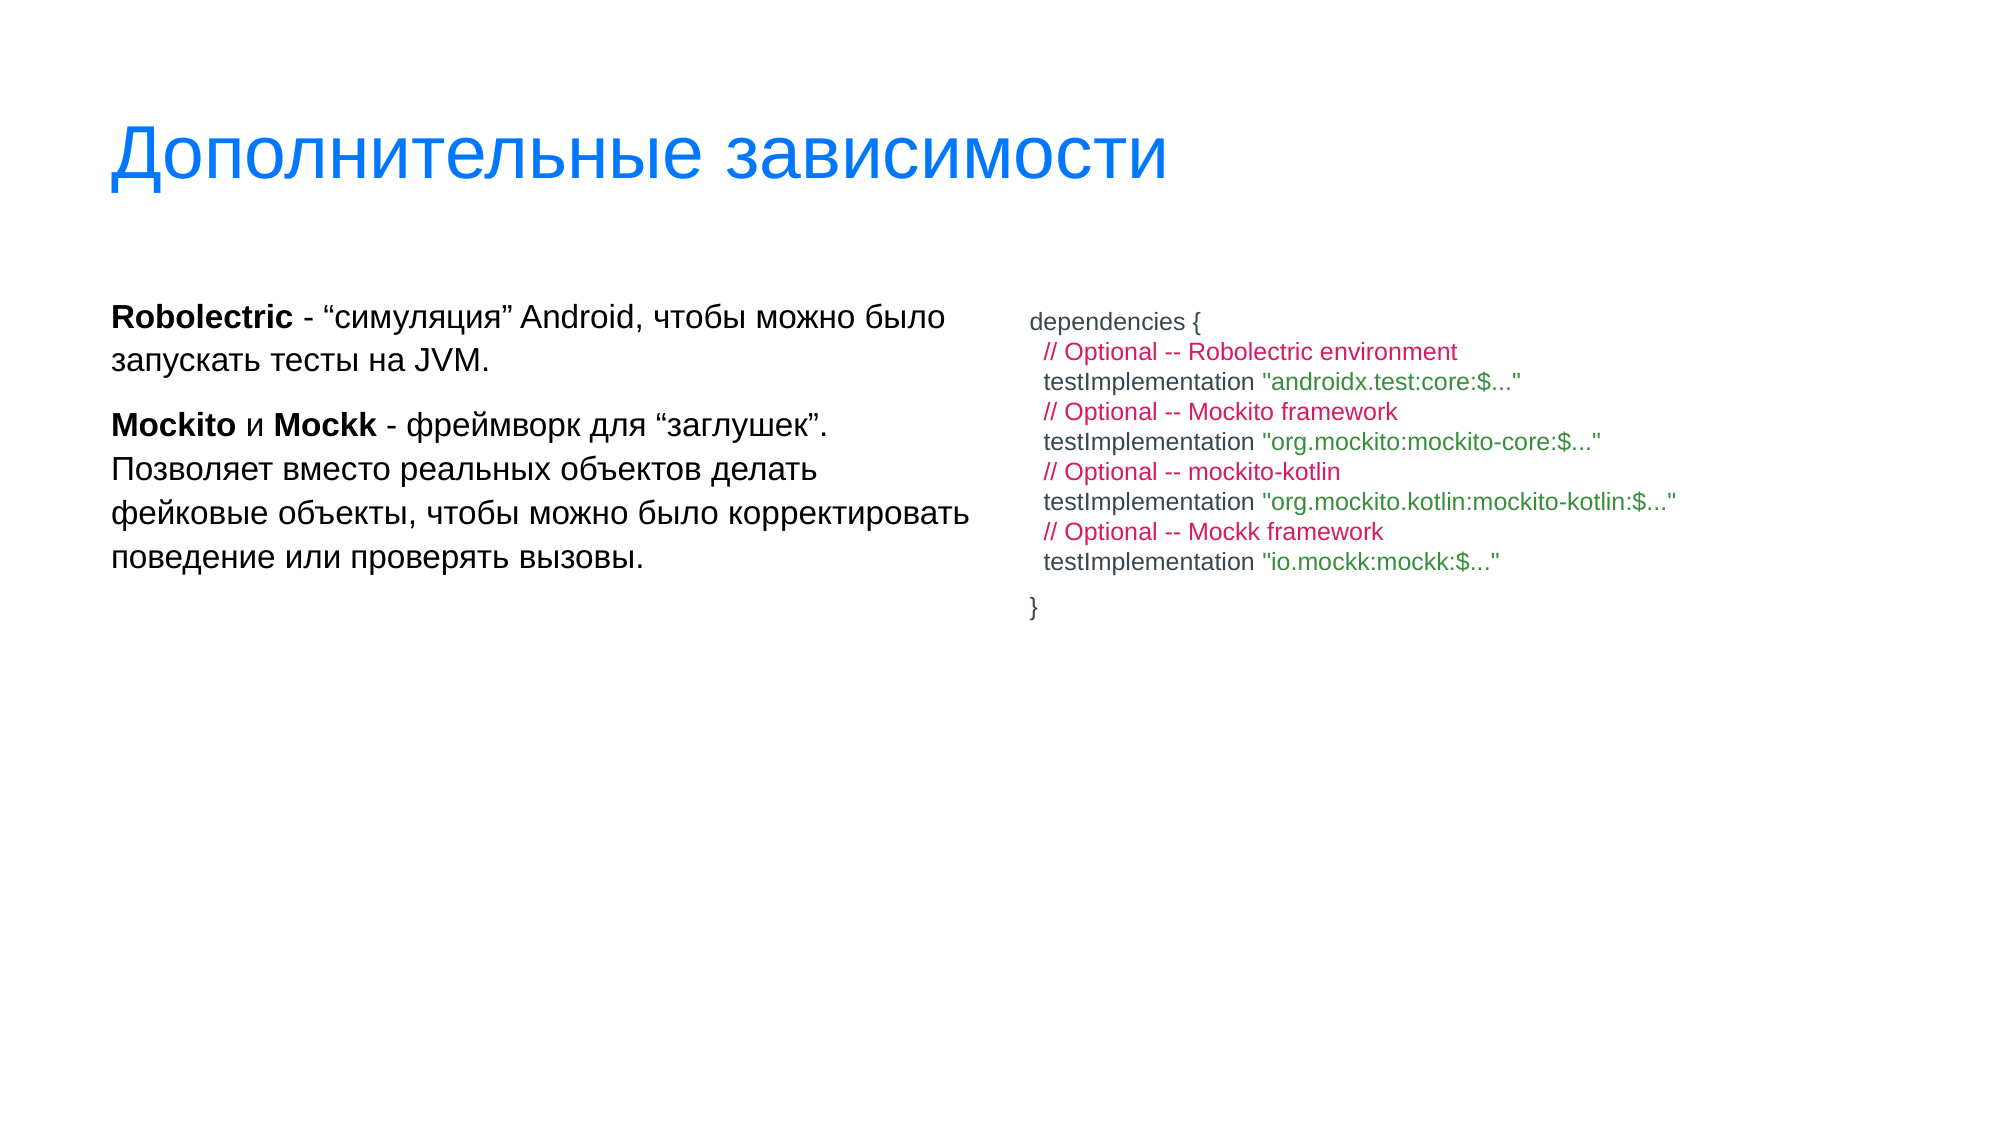

# Дополнительные зависимости
Robolectric - “симуляция” Android, чтобы можно было запускать тесты на JVM.
Mockito и Mockk - фреймворк для “заглушек”. Позволяет вместо реальных объектов делать фейковые объекты, чтобы можно было корректировать поведение или проверять вызовы.
dependencies {
  // Optional -- Robolectric environment
  testImplementation "androidx.test:core:$..."
  // Optional -- Mockito framework
  testImplementation "org.mockito:mockito-core:$..."
  // Optional -- mockito-kotlin
  testImplementation "org.mockito.kotlin:mockito-kotlin:$..."
  // Optional -- Mockk framework
  testImplementation "io.mockk:mockk:$..."
}